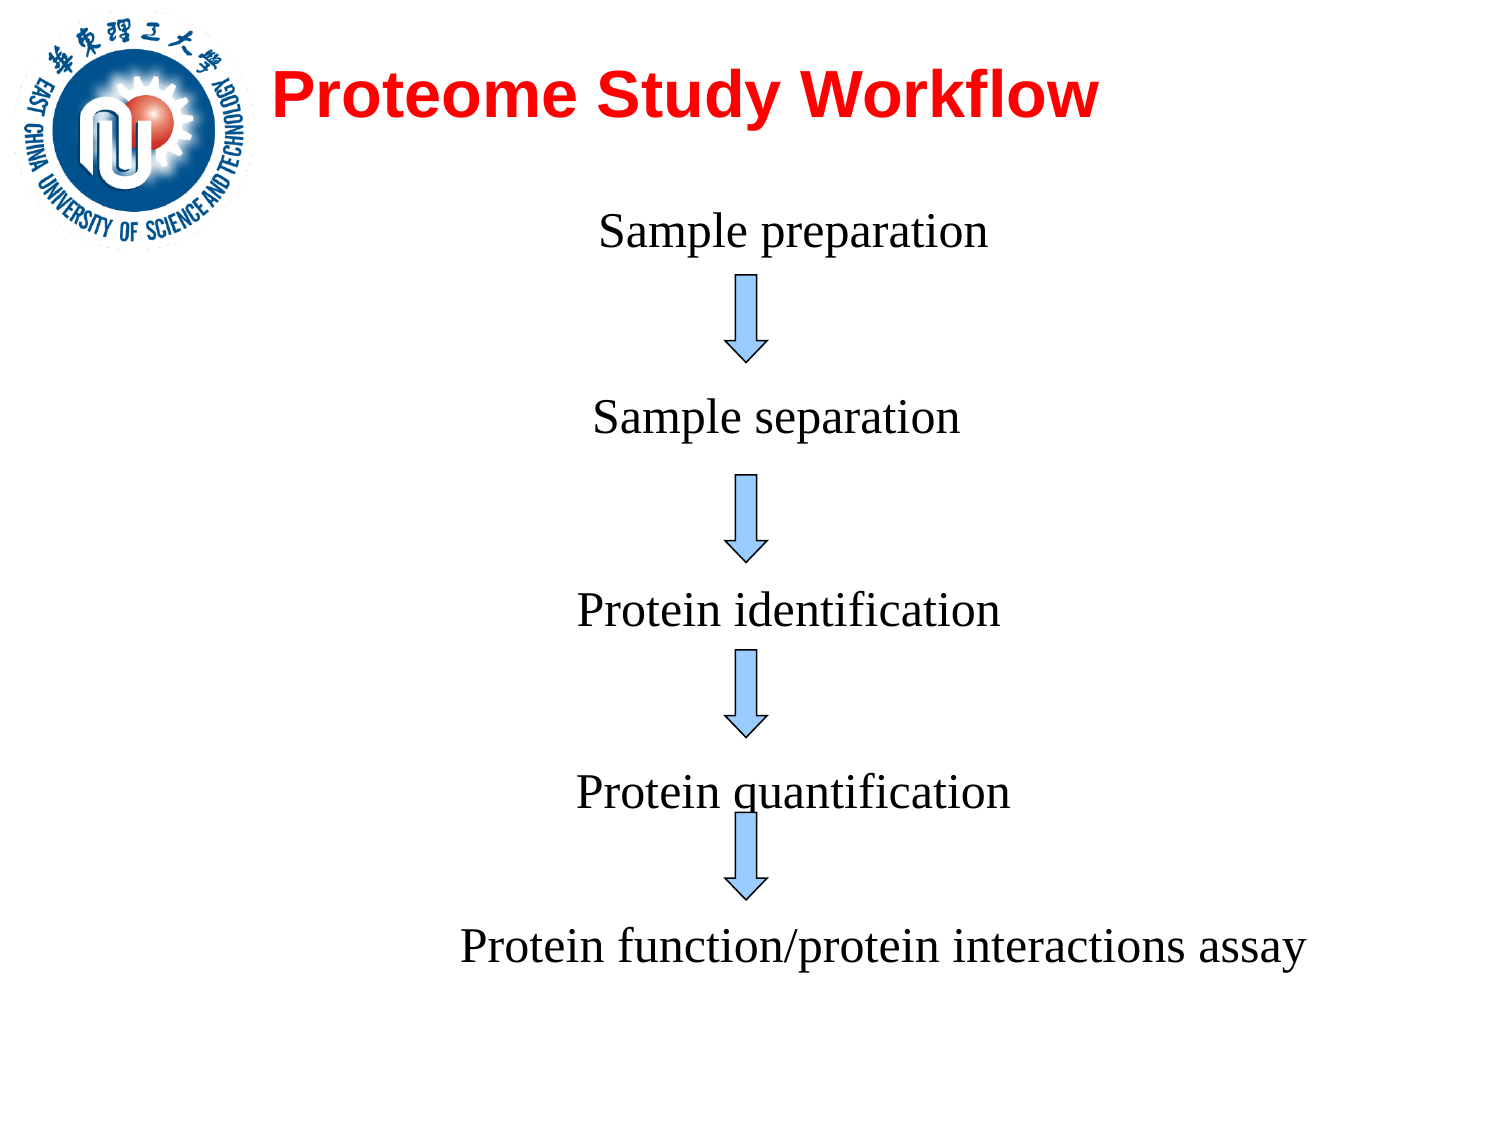

# Proteome Study Workflow
Sample preparation

Sample separation

Protein identification

Protein quantification

Protein function/protein interactions assay